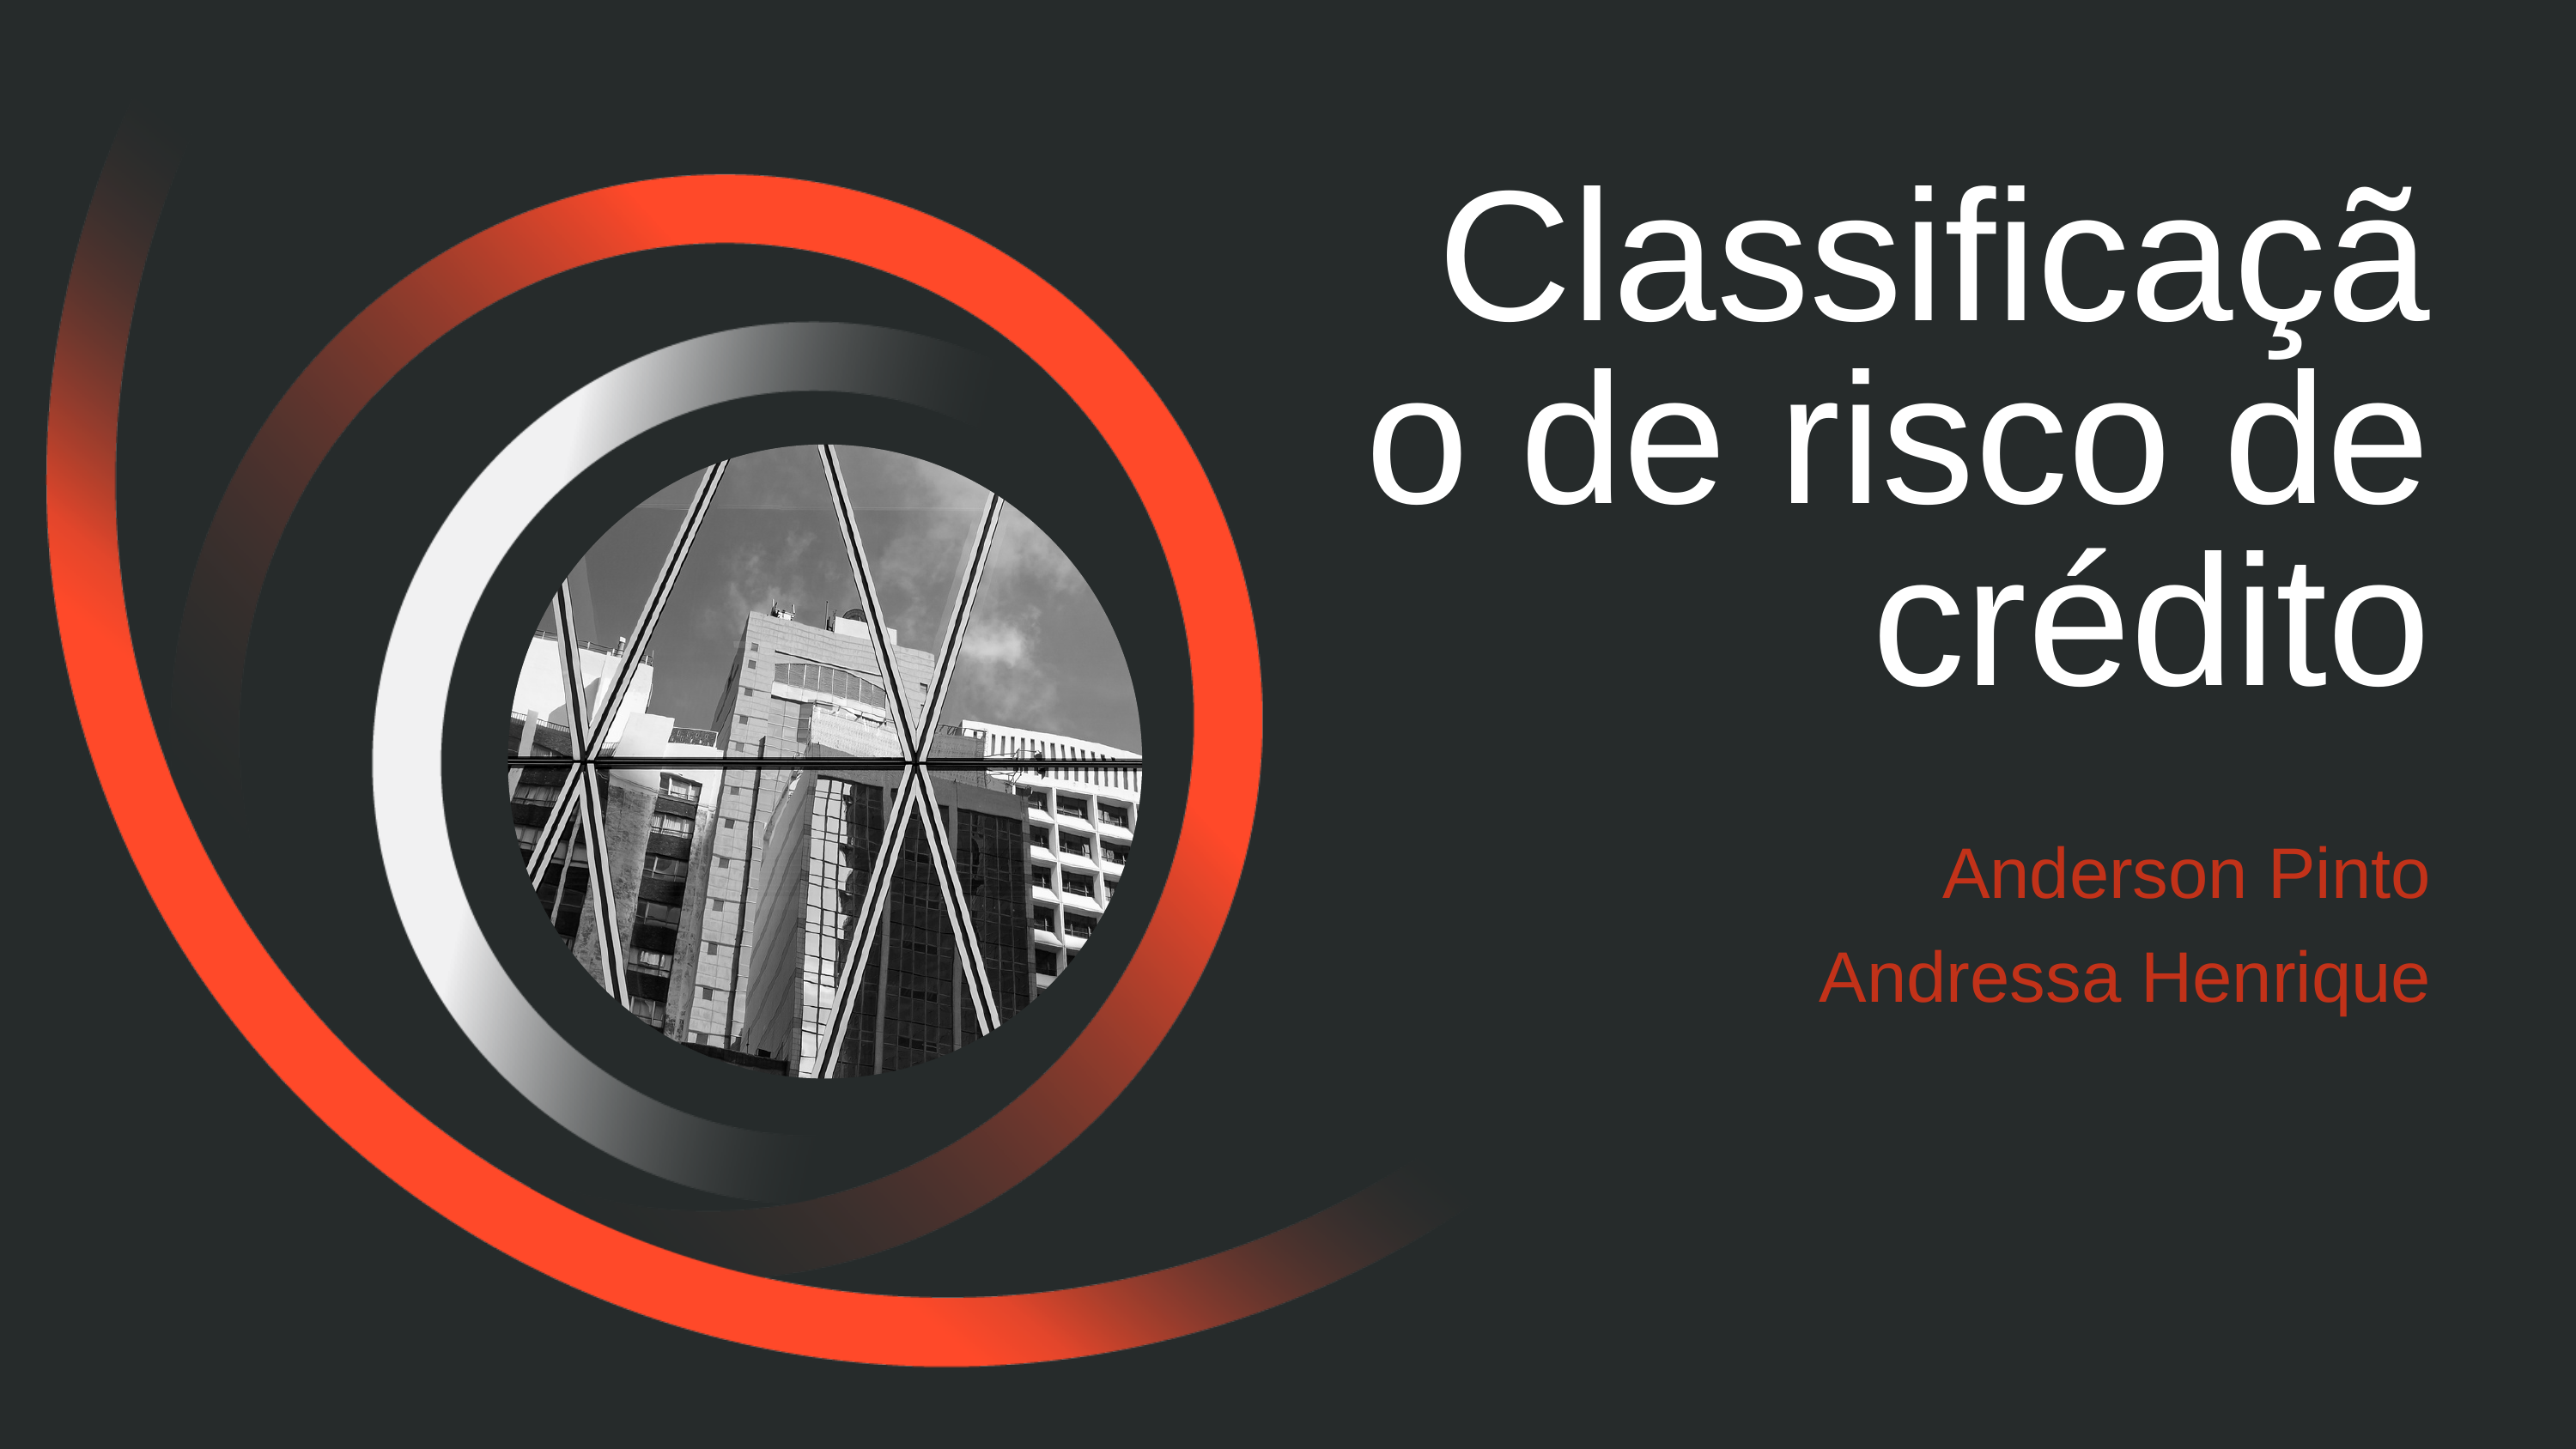

Classificação de risco de crédito

Anderson Pinto
Andressa Henrique